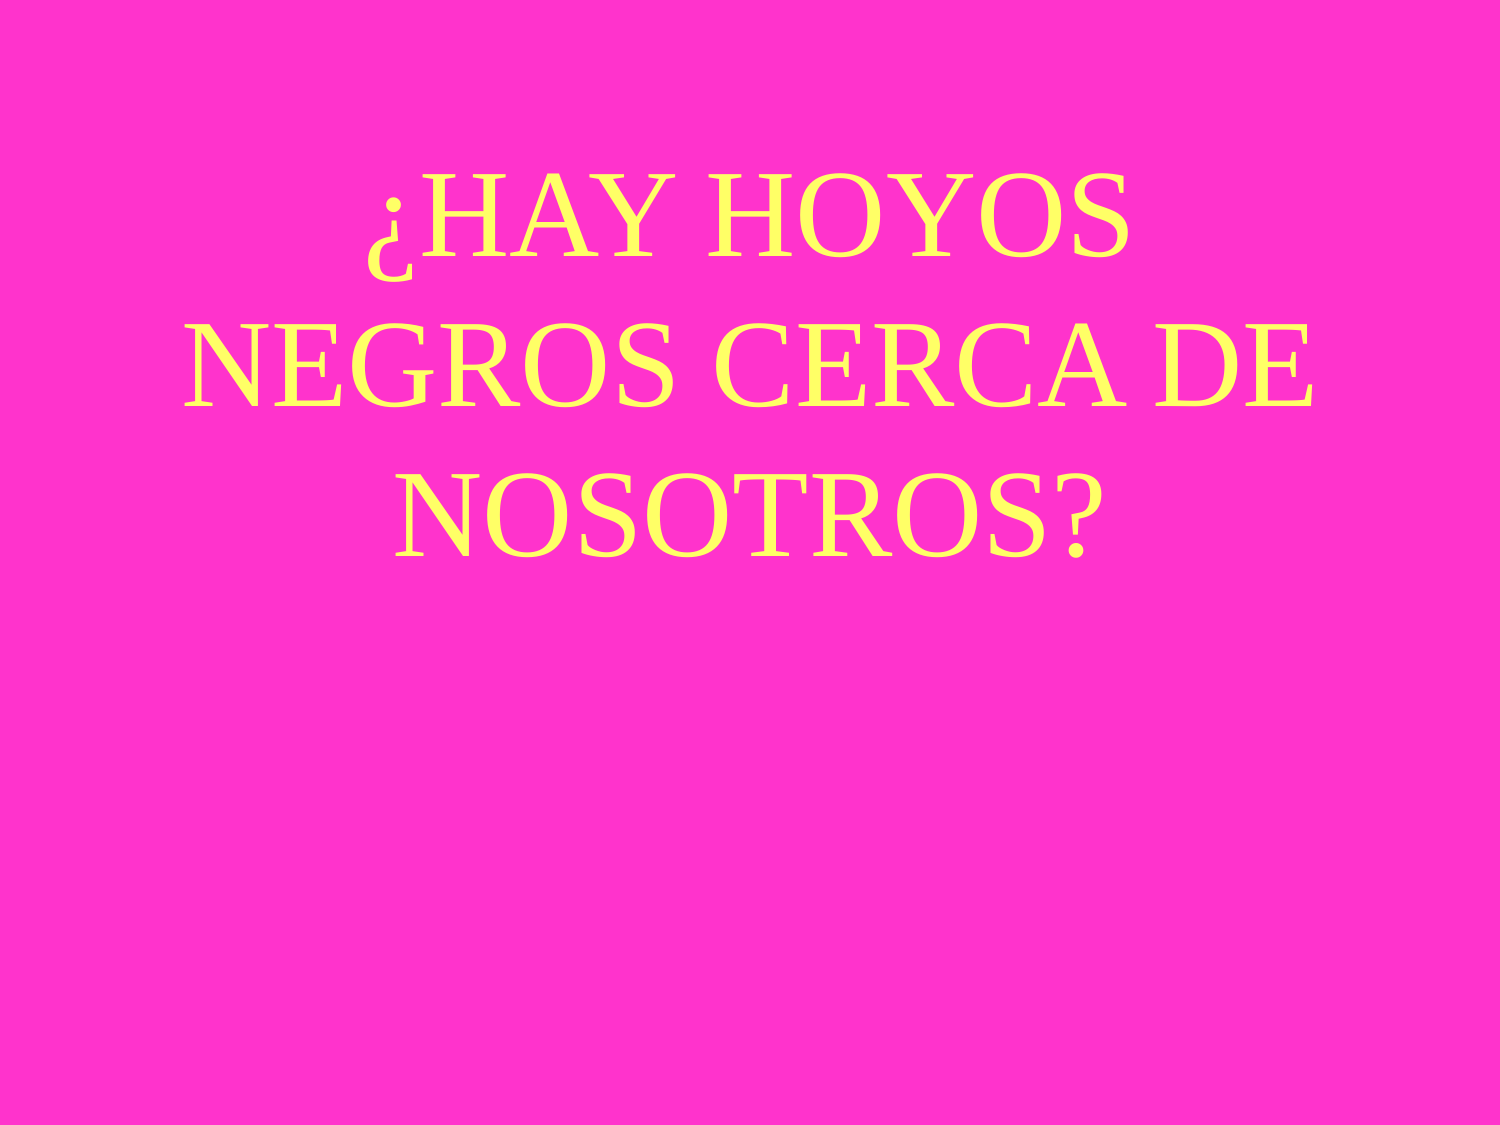

# ¿HAY HOYOS NEGROS CERCA DE NOSOTROS?